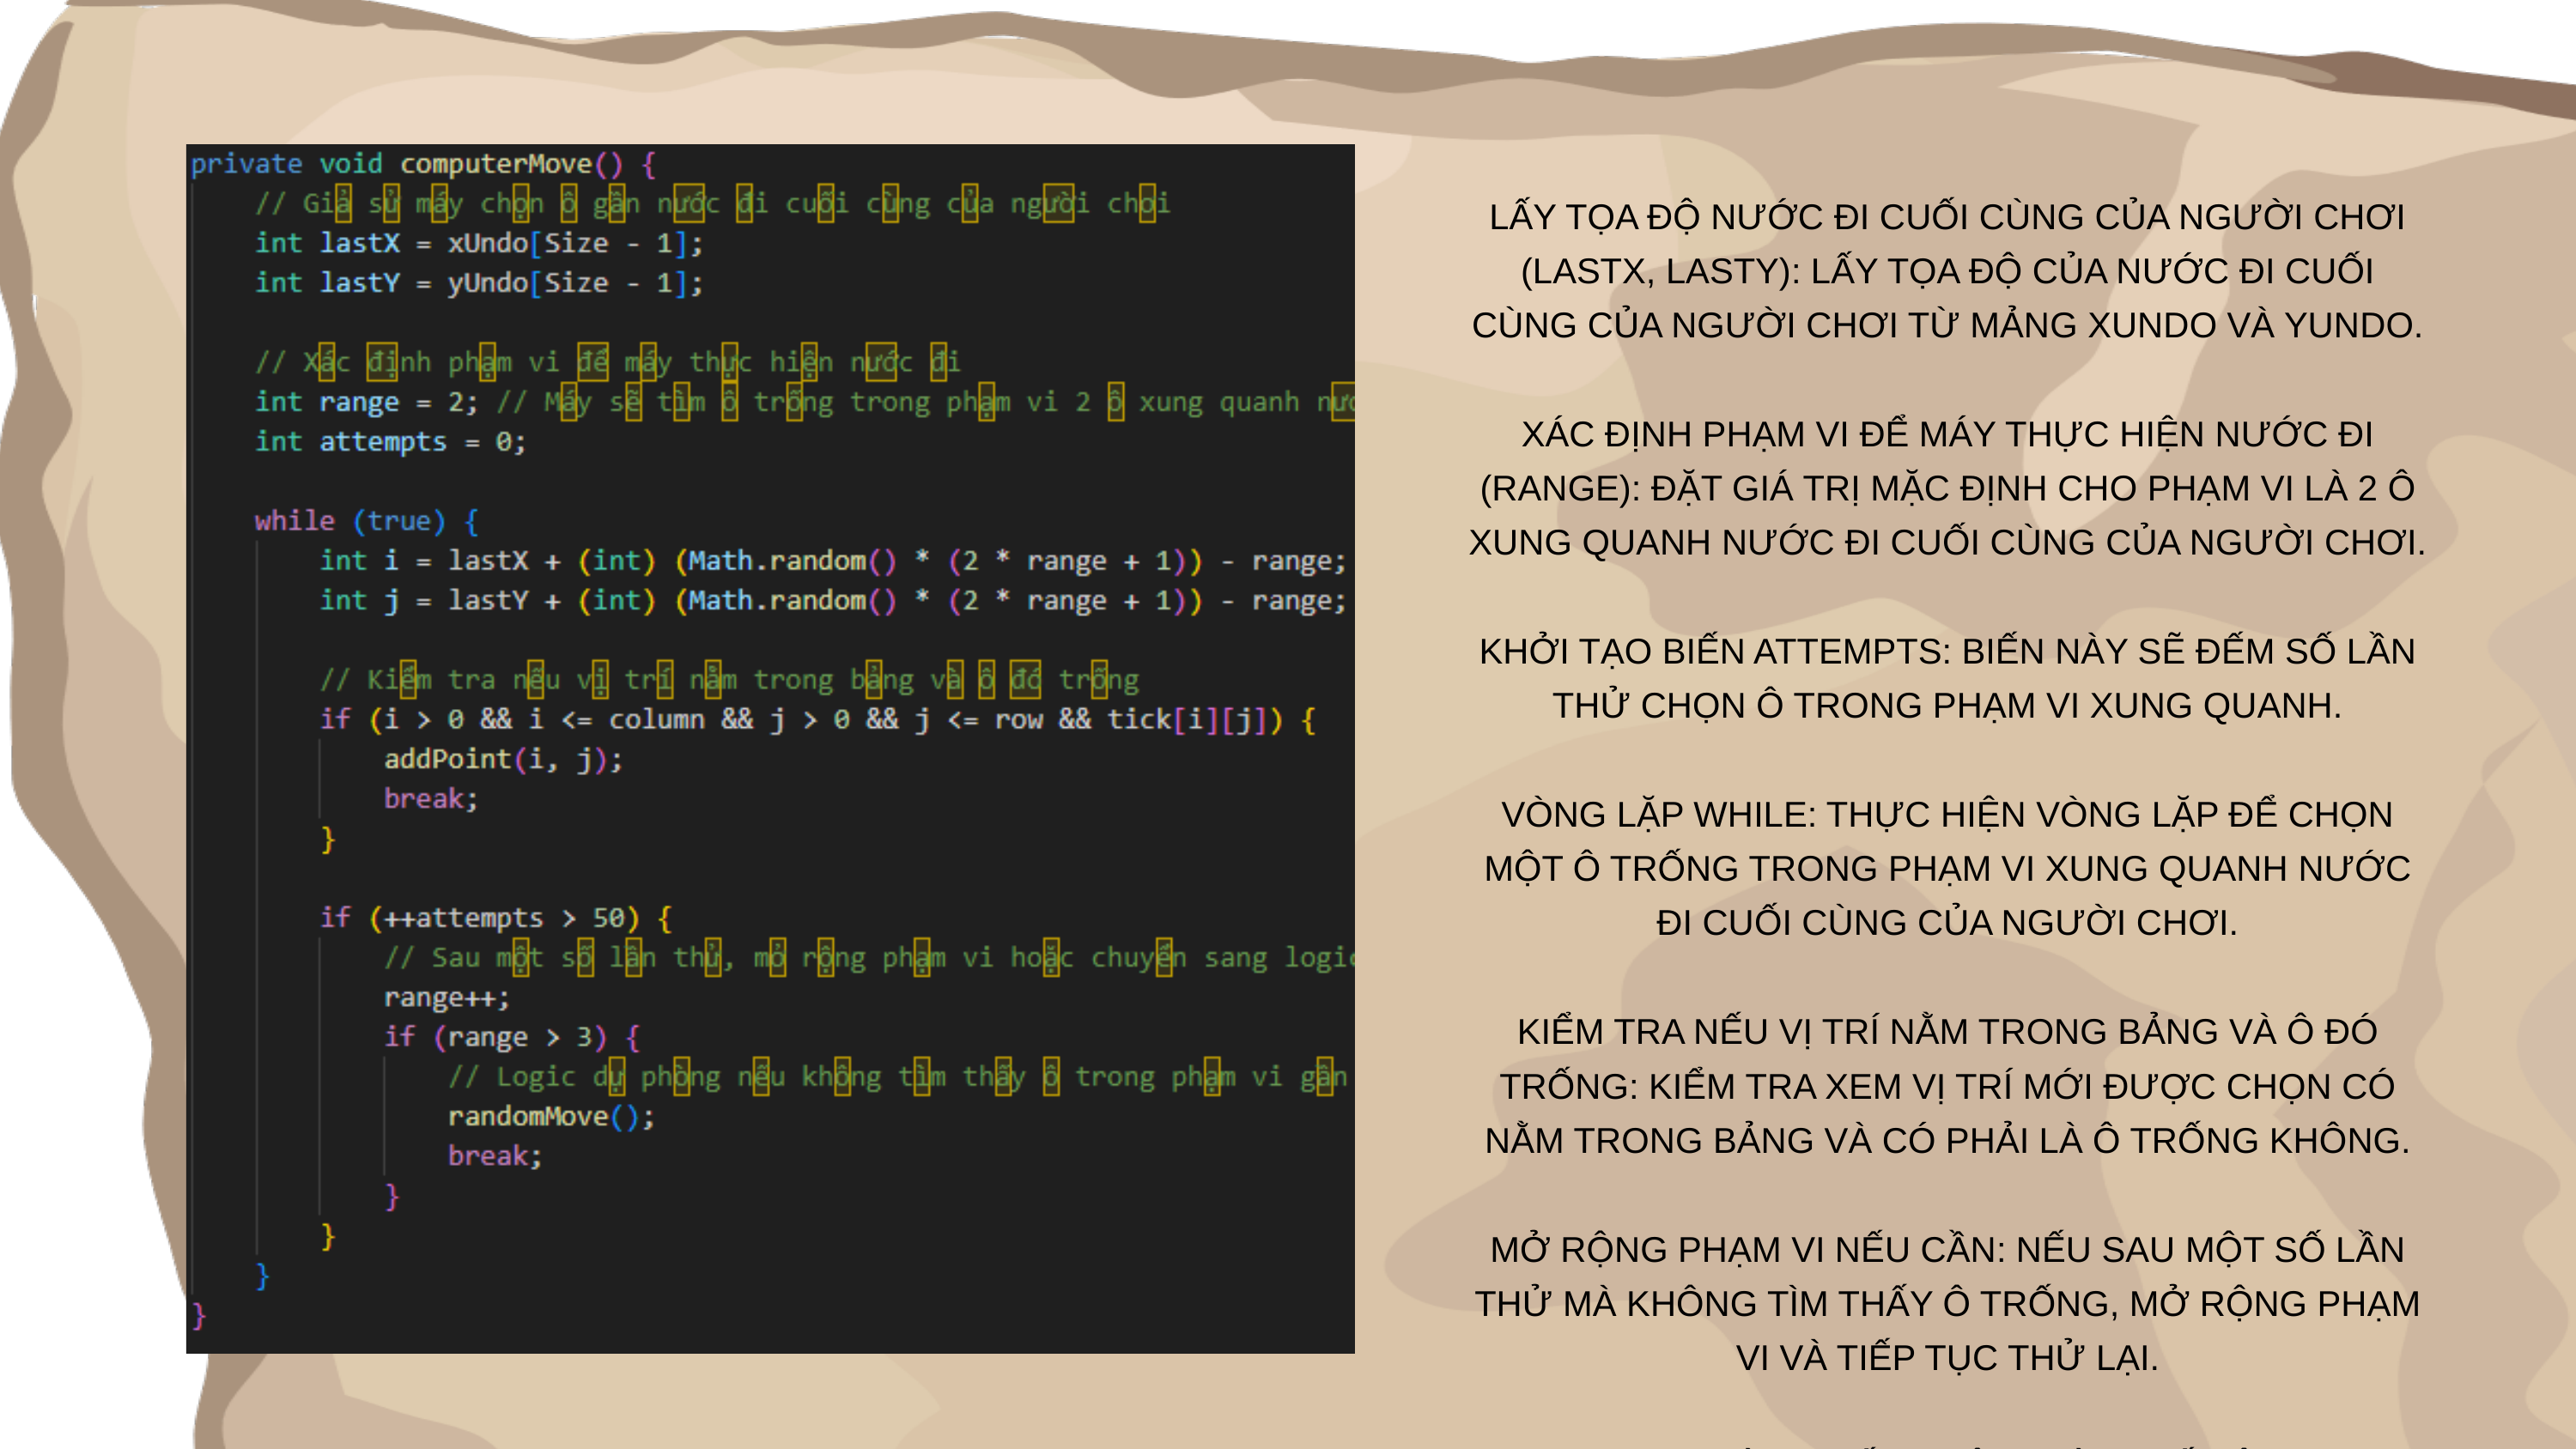

LẤY TỌA ĐỘ NƯỚC ĐI CUỐI CÙNG CỦA NGƯỜI CHƠI (LASTX, LASTY): LẤY TỌA ĐỘ CỦA NƯỚC ĐI CUỐI CÙNG CỦA NGƯỜI CHƠI TỪ MẢNG XUNDO VÀ YUNDO.

XÁC ĐỊNH PHẠM VI ĐỂ MÁY THỰC HIỆN NƯỚC ĐI (RANGE): ĐẶT GIÁ TRỊ MẶC ĐỊNH CHO PHẠM VI LÀ 2 Ô XUNG QUANH NƯỚC ĐI CUỐI CÙNG CỦA NGƯỜI CHƠI.

KHỞI TẠO BIẾN ATTEMPTS: BIẾN NÀY SẼ ĐẾM SỐ LẦN THỬ CHỌN Ô TRONG PHẠM VI XUNG QUANH.

VÒNG LẶP WHILE: THỰC HIỆN VÒNG LẶP ĐỂ CHỌN MỘT Ô TRỐNG TRONG PHẠM VI XUNG QUANH NƯỚC ĐI CUỐI CÙNG CỦA NGƯỜI CHƠI.

KIỂM TRA NẾU VỊ TRÍ NẰM TRONG BẢNG VÀ Ô ĐÓ TRỐNG: KIỂM TRA XEM VỊ TRÍ MỚI ĐƯỢC CHỌN CÓ NẰM TRONG BẢNG VÀ CÓ PHẢI LÀ Ô TRỐNG KHÔNG.

MỞ RỘNG PHẠM VI NẾU CẦN: NẾU SAU MỘT SỐ LẦN THỬ MÀ KHÔNG TÌM THẤY Ô TRỐNG, MỞ RỘNG PHẠM VI VÀ TIẾP TỤC THỬ LẠI.

LOGIC DỰ PHÒNG NẾU KHÔNG TÌM THẤY Ô TRONG PHẠM VI GẦN: NẾU VẪN KHÔNG TÌM THẤY Ô TRỐNG SAU MỘT SỐ LẦN MỞ RỘNG PHẠM VI, THÌ CHẠY HÀM RANDOMMOVE ĐỂ CHỌN MỘT Ô NGẪU NHIÊN.